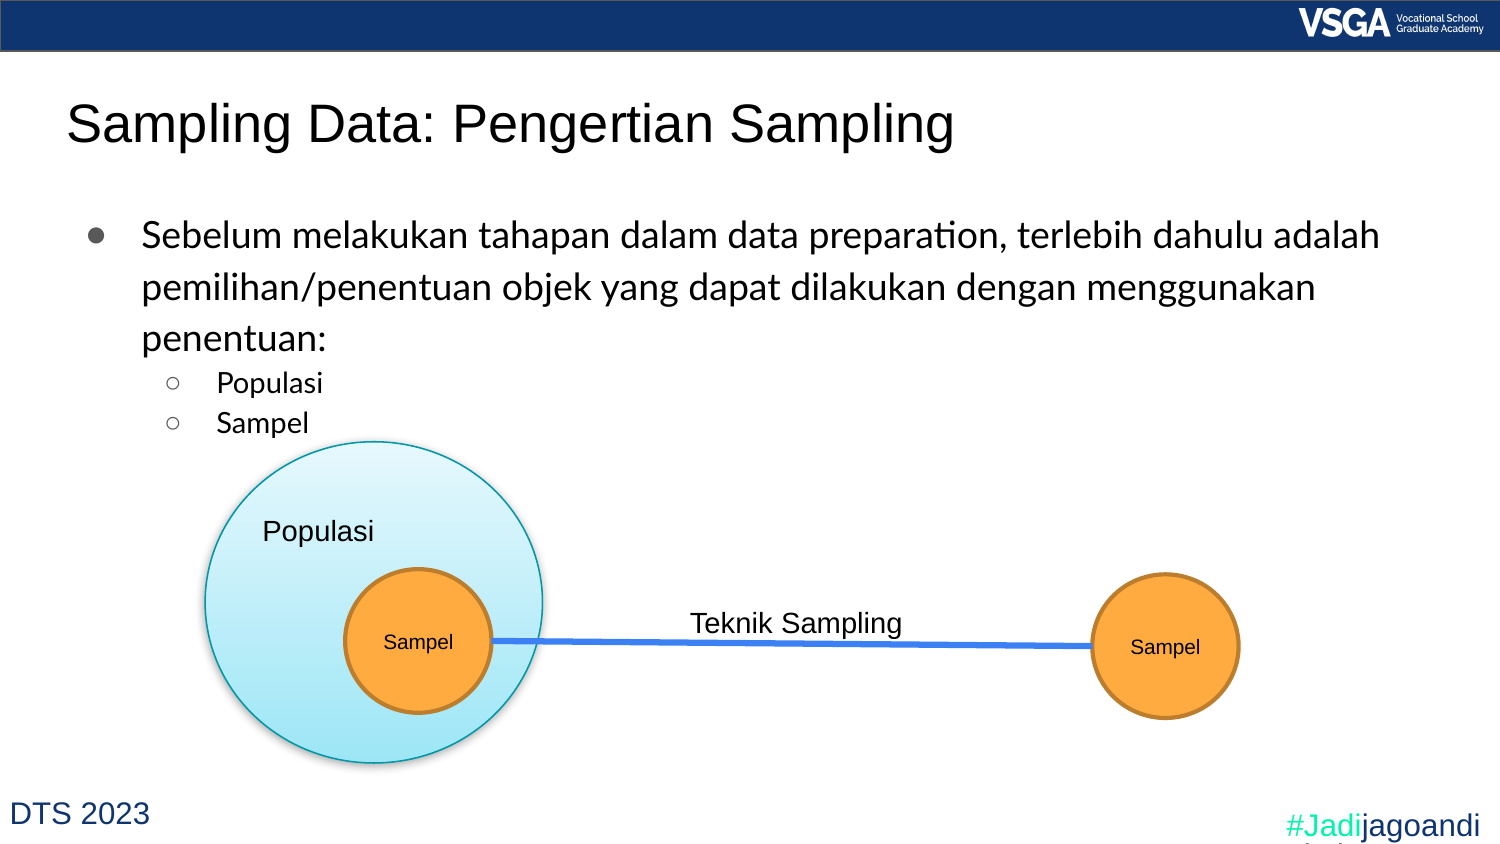

Sampling Data: Pengertian Sampling
Sebelum melakukan tahapan dalam data preparation, terlebih dahulu adalah pemilihan/penentuan objek yang dapat dilakukan dengan menggunakan penentuan:
Populasi
Sampel

Populasi
Sampel
Sampel
Teknik Sampling